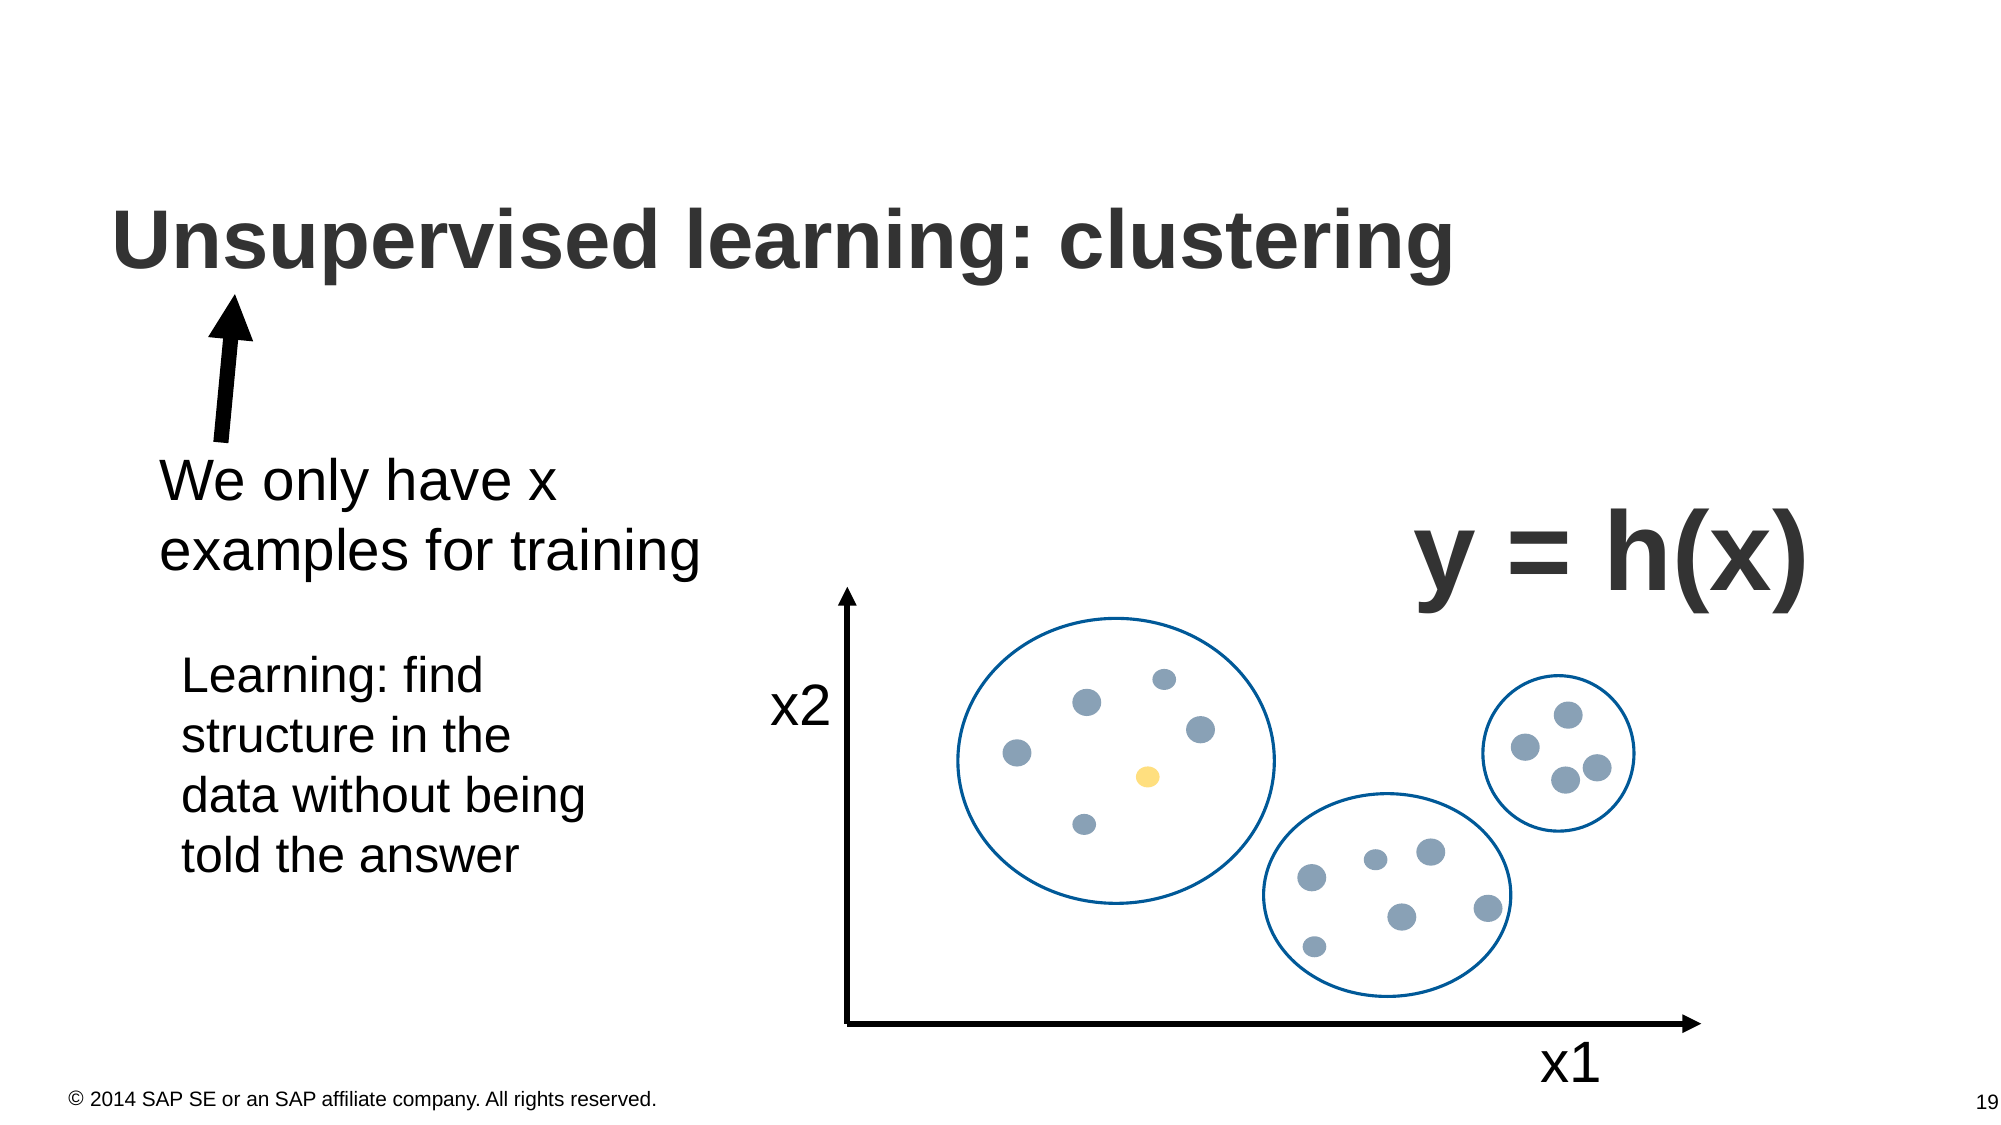

Unsupervised learning: clustering

We only have x examples for training
y = h(x)

Learning: find structure in the data without being told the answer
x2

x1